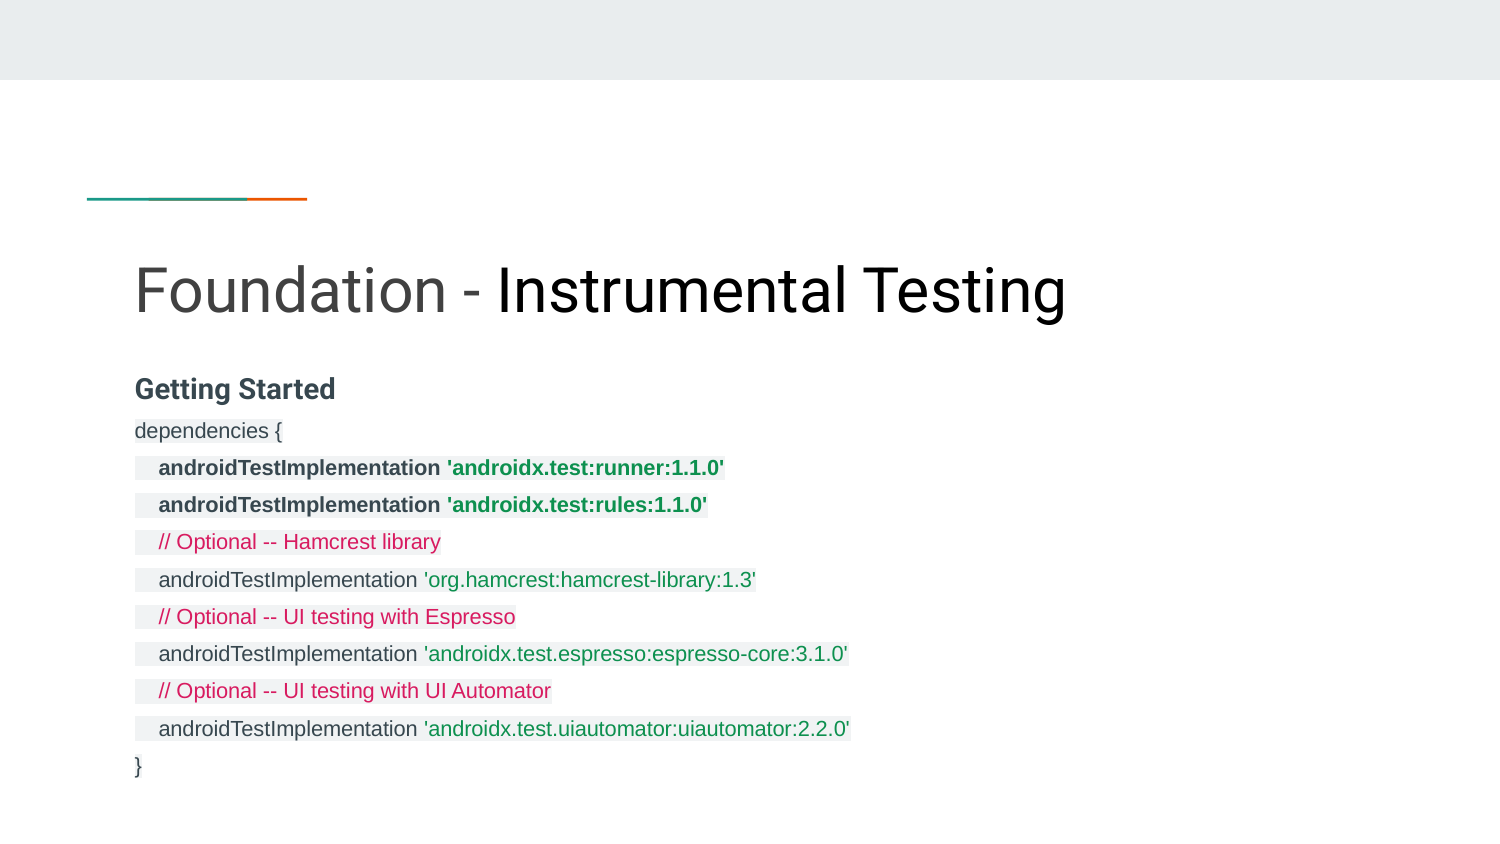

# Foundation - Instrumental Testing

Getting Started
dependencies {
    androidTestImplementation 'androidx.test:runner:1.1.0'
    androidTestImplementation 'androidx.test:rules:1.1.0'
    // Optional -- Hamcrest library
    androidTestImplementation 'org.hamcrest:hamcrest-library:1.3'
    // Optional -- UI testing with Espresso
    androidTestImplementation 'androidx.test.espresso:espresso-core:3.1.0'
    // Optional -- UI testing with UI Automator
    androidTestImplementation 'androidx.test.uiautomator:uiautomator:2.2.0'
}